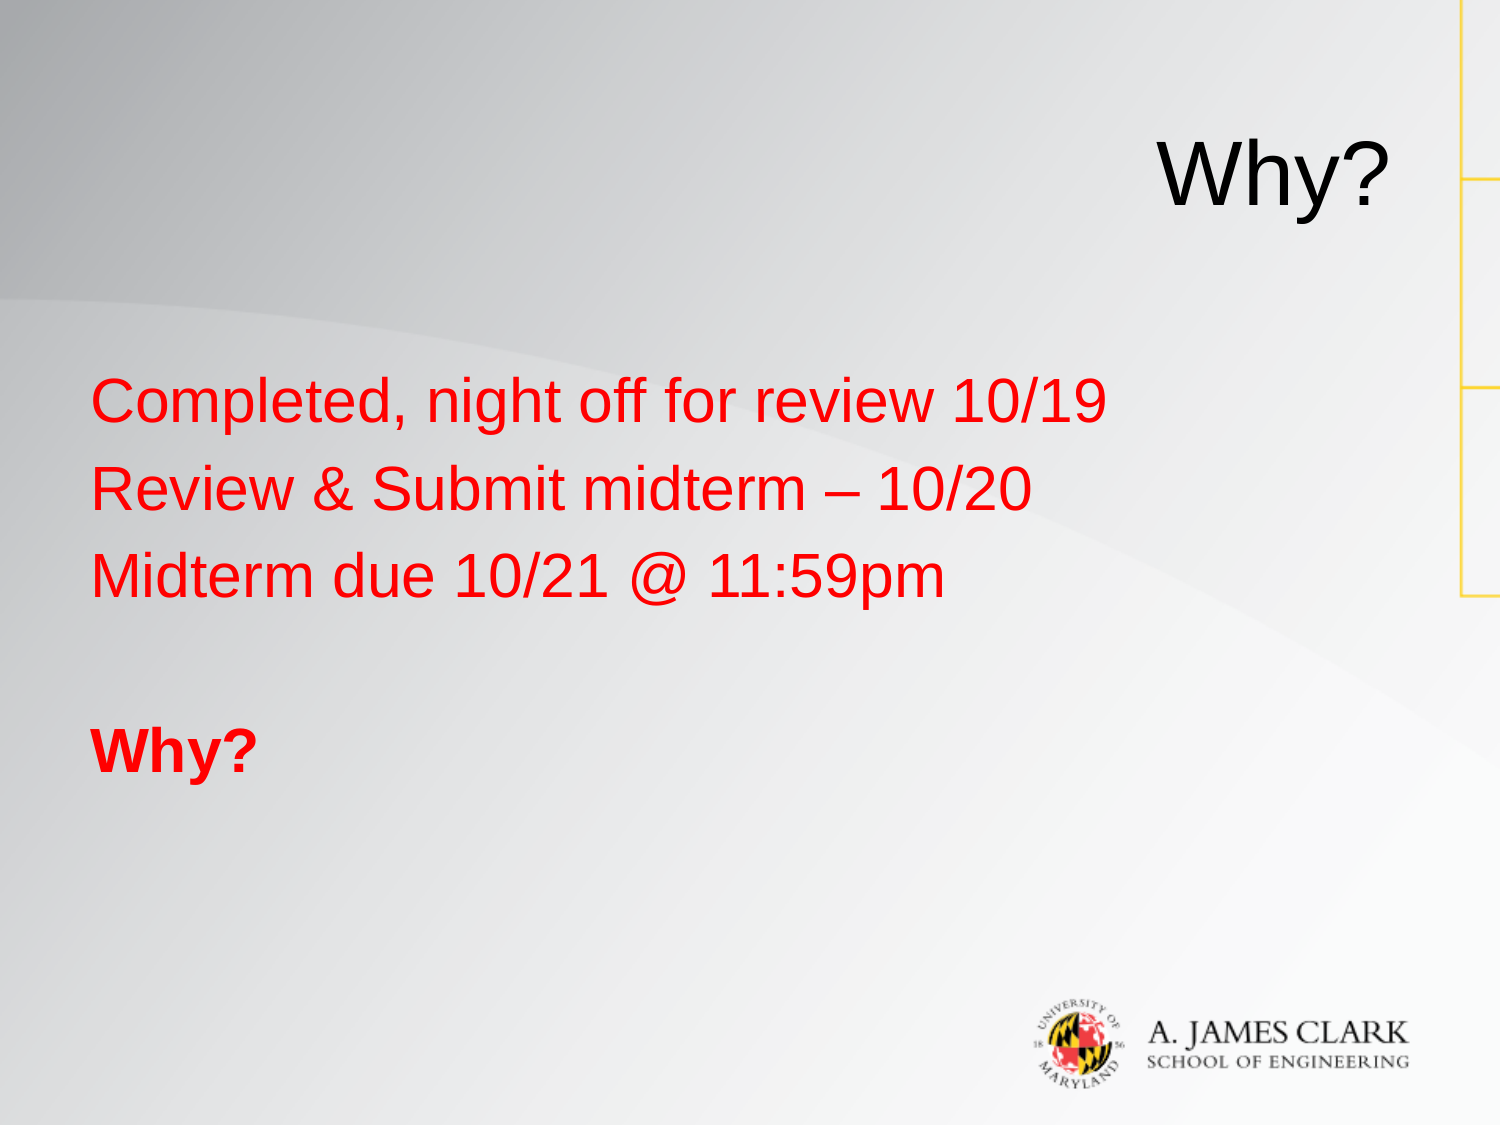

# Why?
Completed, night off for review 10/19
Review & Submit midterm – 10/20
Midterm due 10/21 @ 11:59pm

Why?